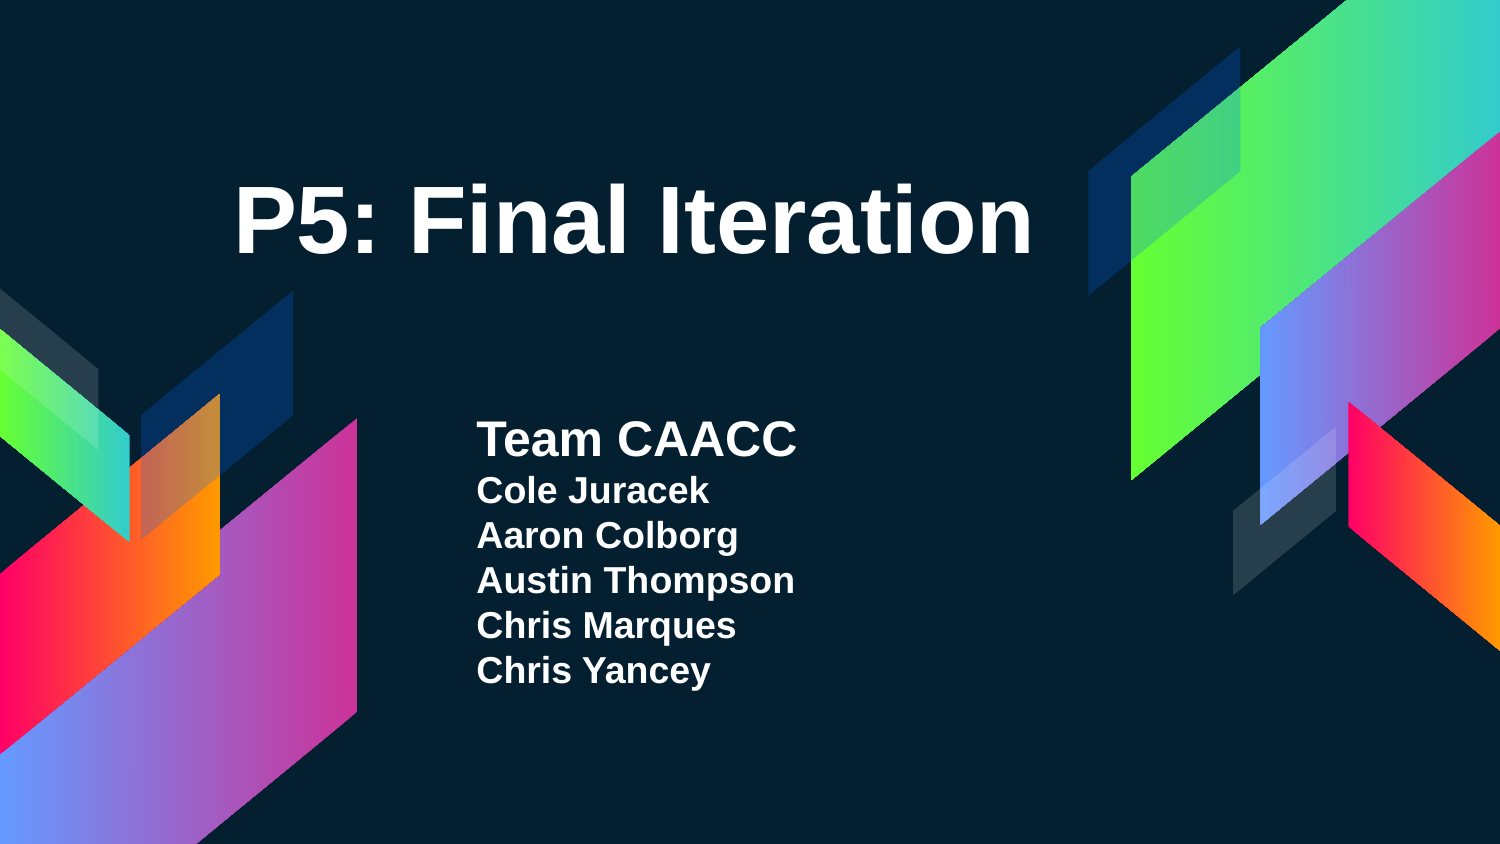

# P5: Final Iteration

Team CAACC
Cole Juracek
Aaron Colborg
Austin Thompson
Chris Marques
Chris Yancey